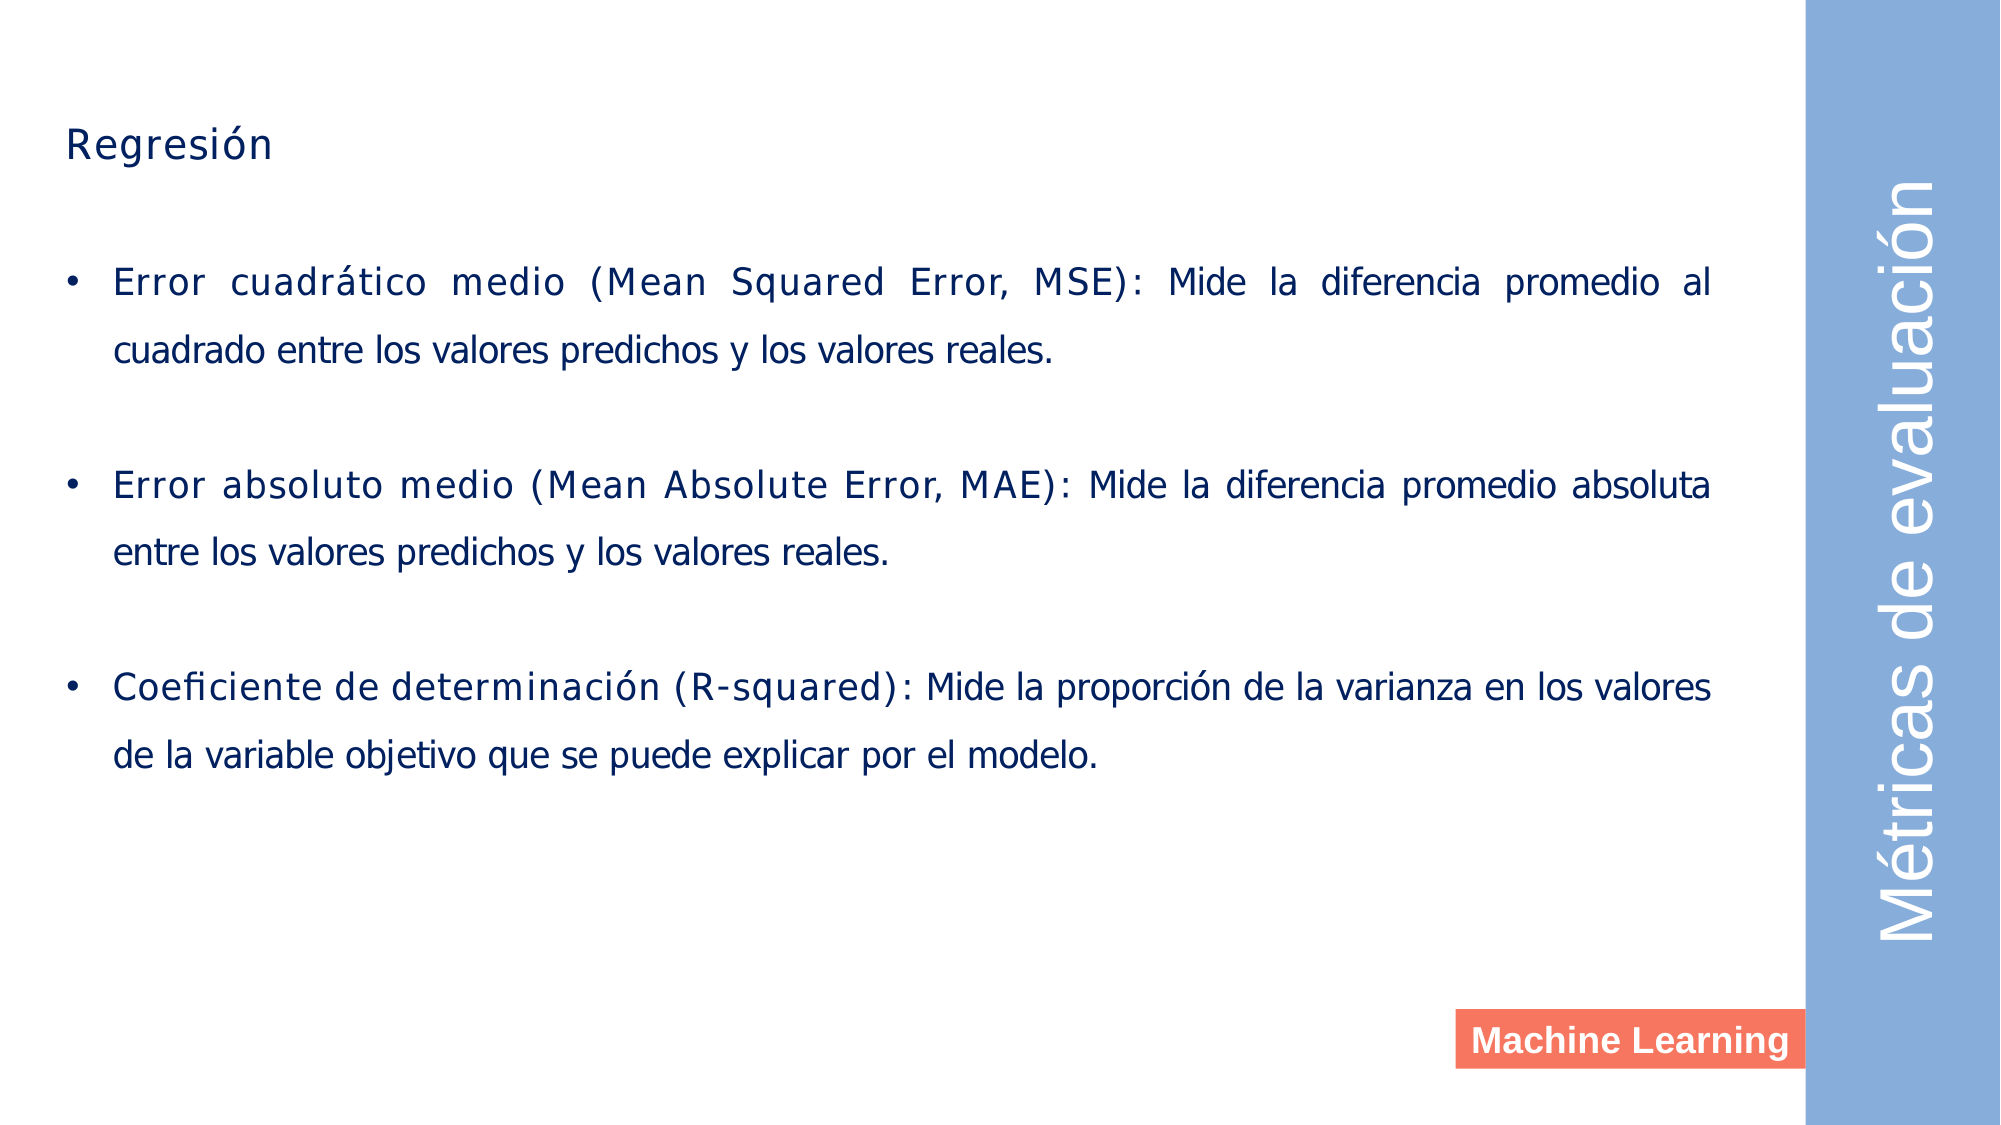

Regresión

Error cuadrático medio (Mean Squared Error, MSE): Mide la diferencia promedio al cuadrado entre los valores predichos y los valores reales.

Error absoluto medio (Mean Absolute Error, MAE): Mide la diferencia promedio absoluta entre los valores predichos y los valores reales.

Coeficiente de determinación (R-squared): Mide la proporción de la varianza en los valores de la variable objetivo que se puede explicar por el modelo.
Métricas de evaluación
Machine Learning